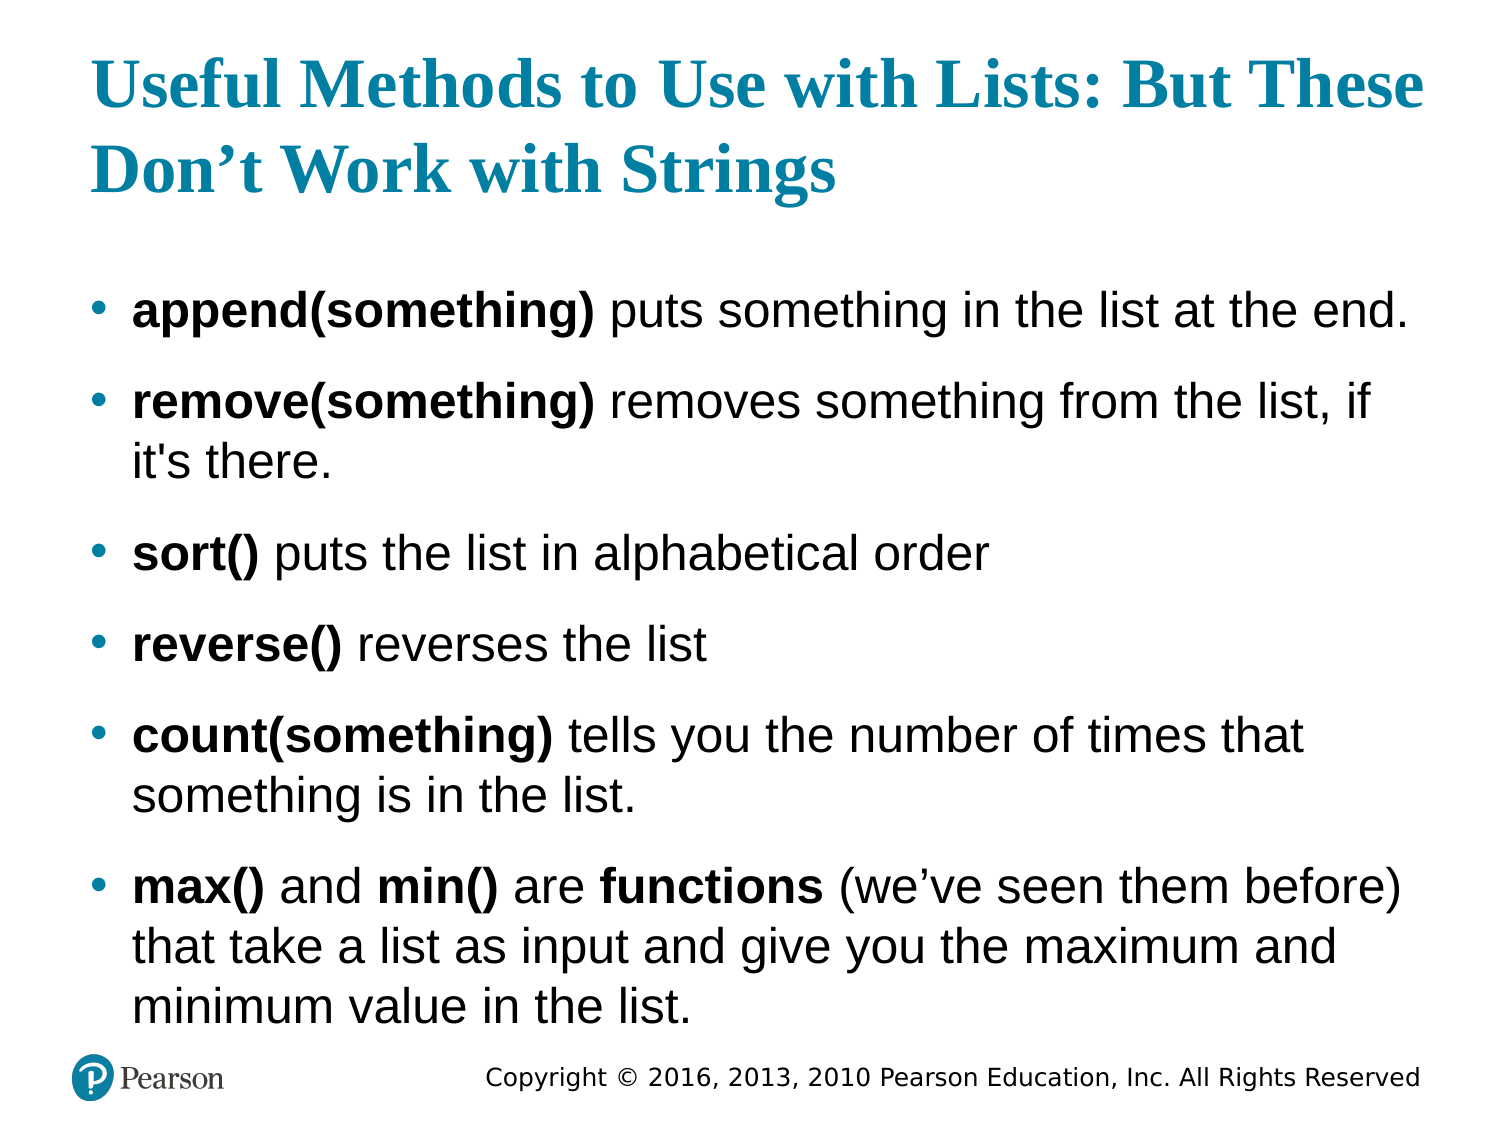

# Useful Methods to Use with Lists: But These Don’t Work with Strings
append(something) puts something in the list at the end.
remove(something) removes something from the list, if it's there.
sort() puts the list in alphabetical order
reverse() reverses the list
count(something) tells you the number of times that something is in the list.
max() and min() are functions (we’ve seen them before) that take a list as input and give you the maximum and minimum value in the list.